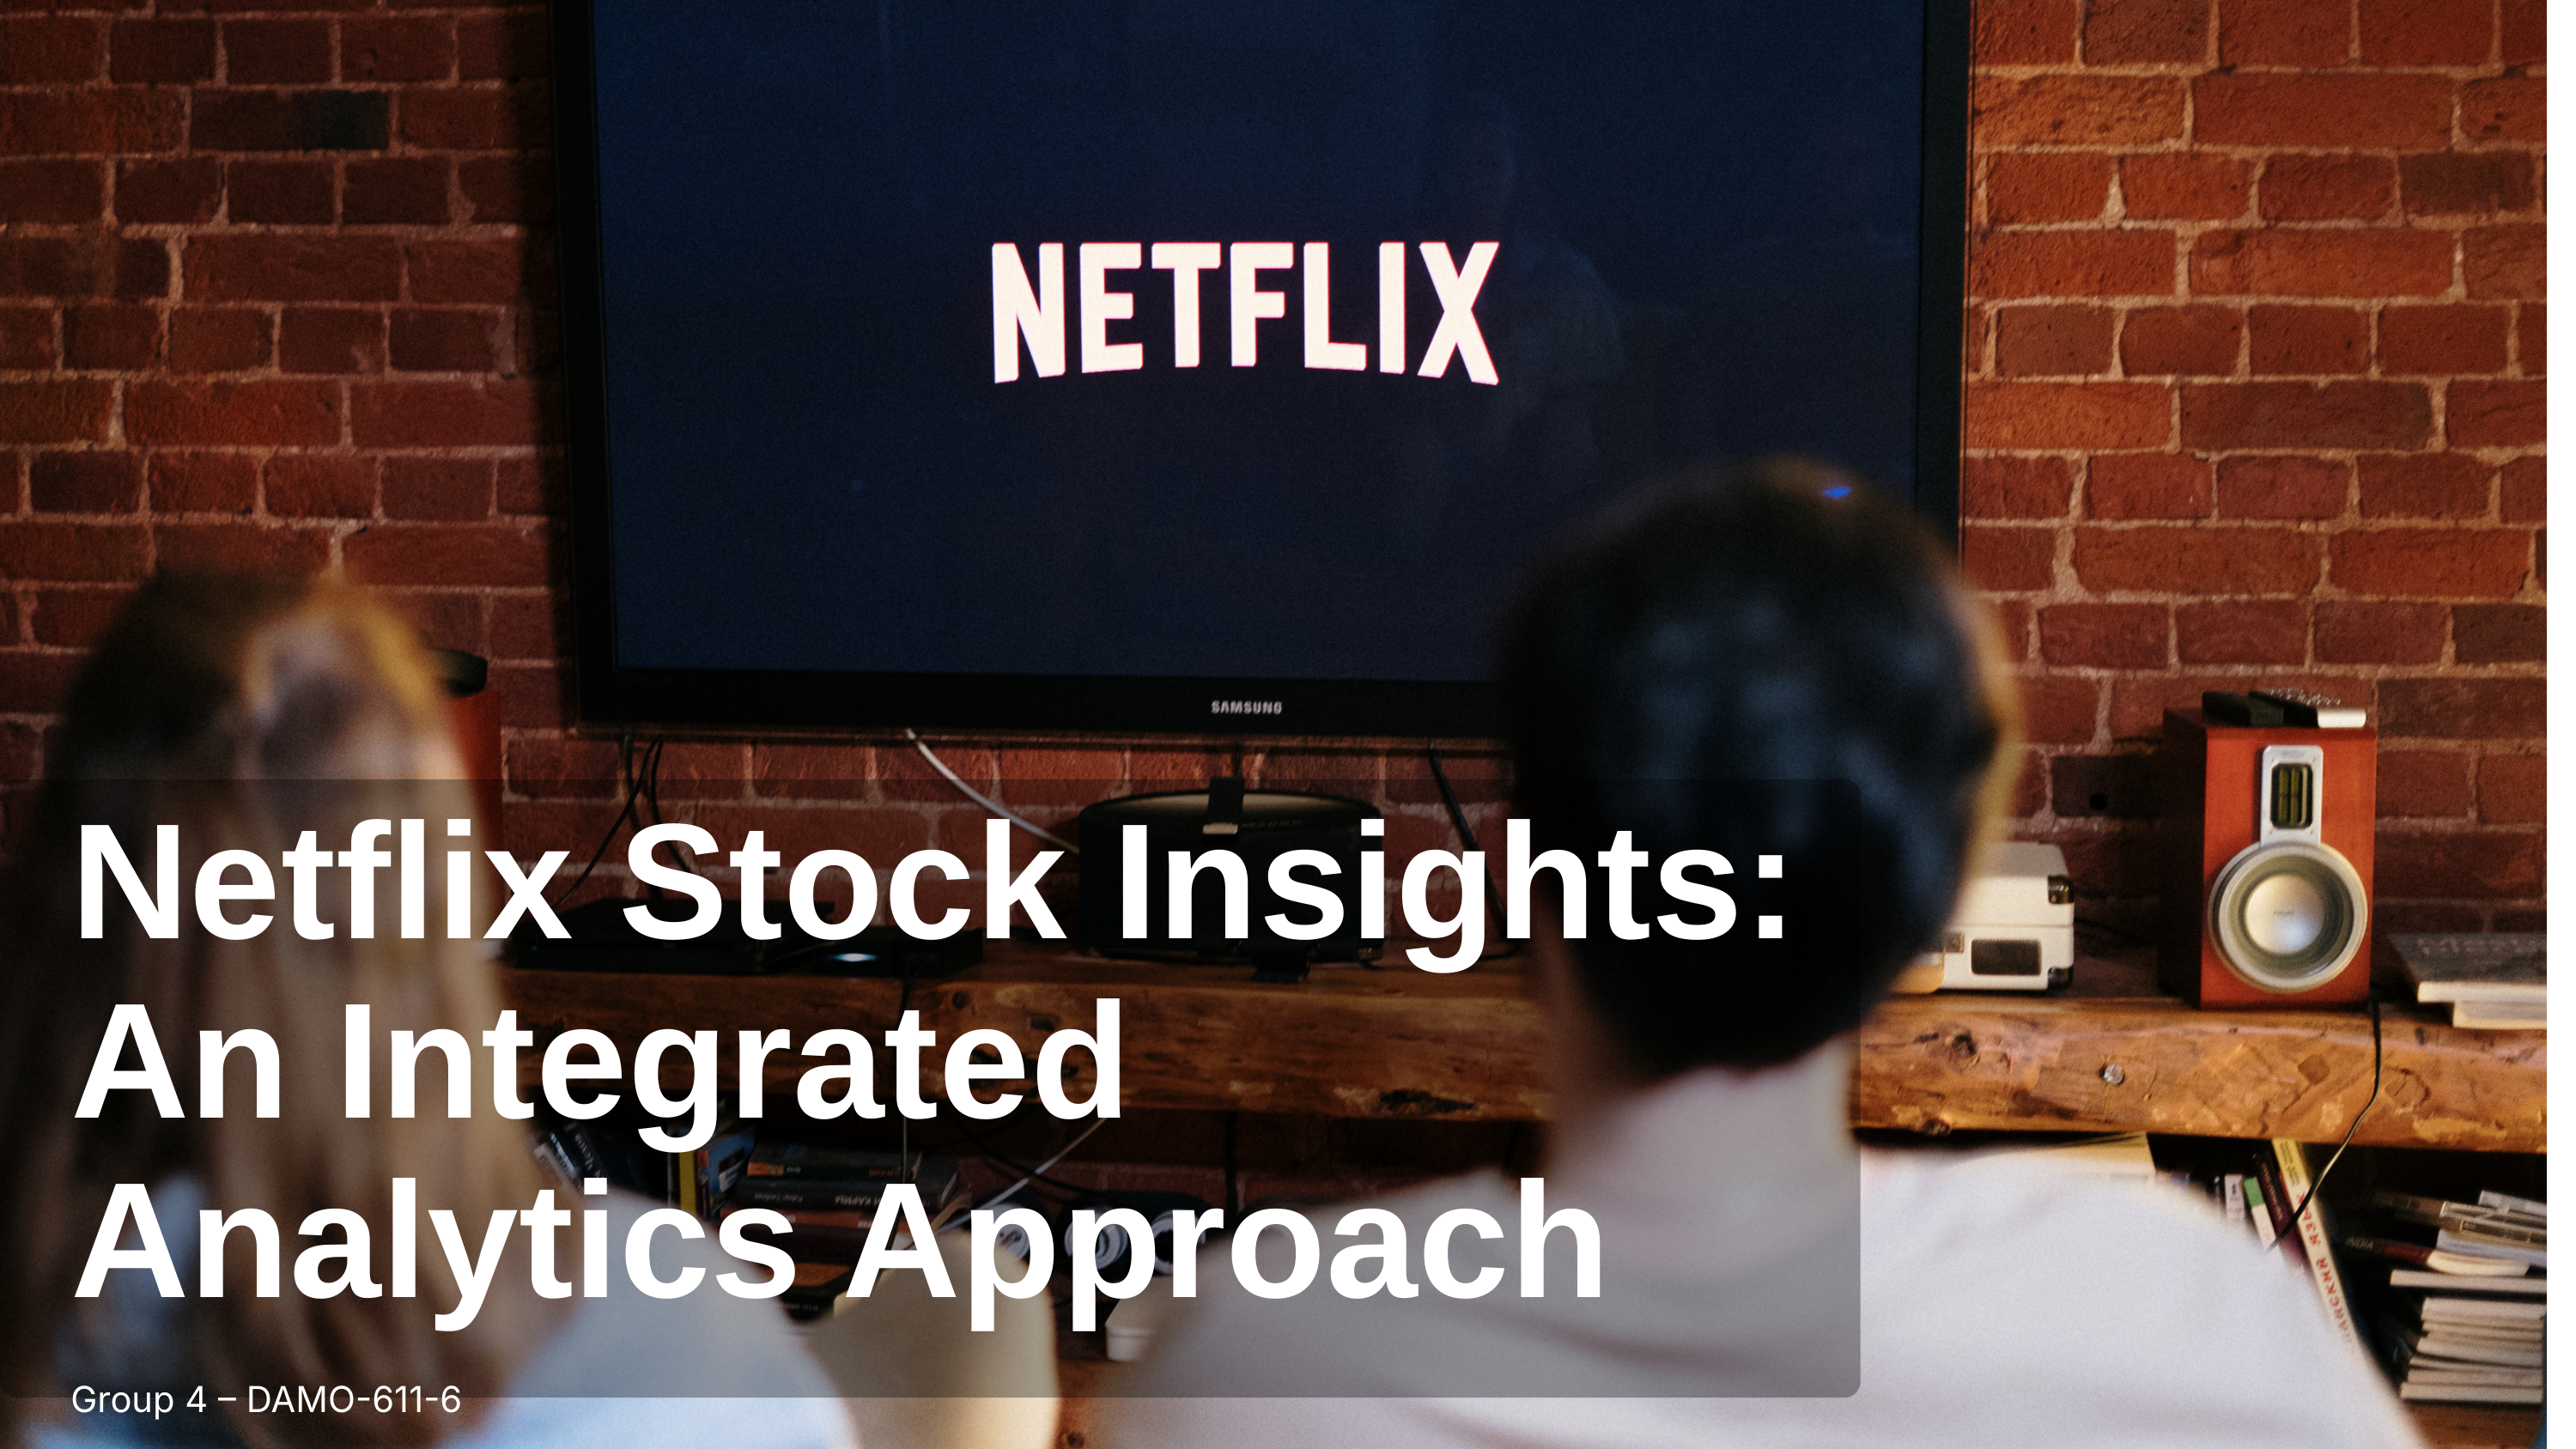

Netflix Stock Insights: An Integrated Analytics Approach
Group 4 – DAMO-611-6